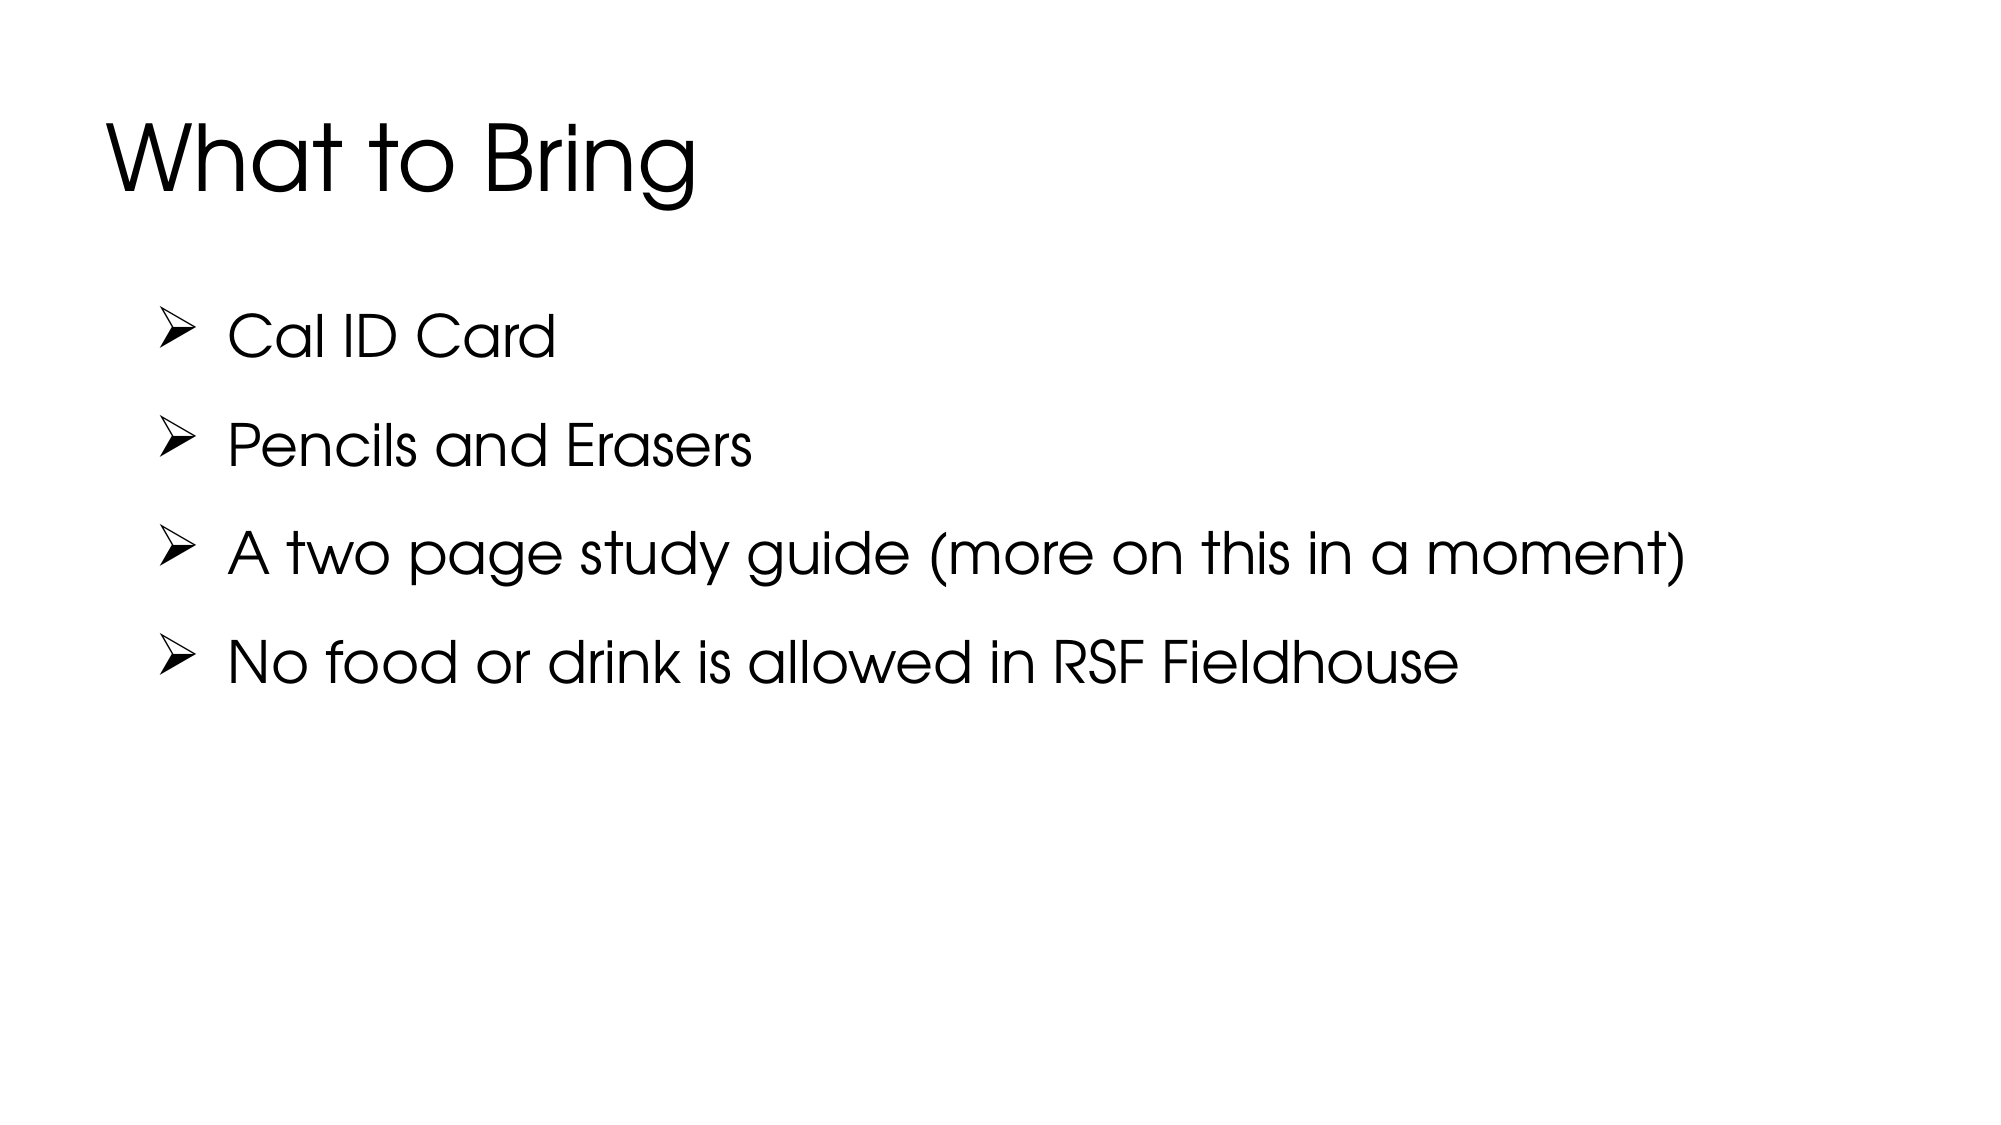

# What to Bring
Cal ID Card
Pencils and Erasers
A two page study guide (more on this in a moment)
No food or drink is allowed in RSF Fieldhouse